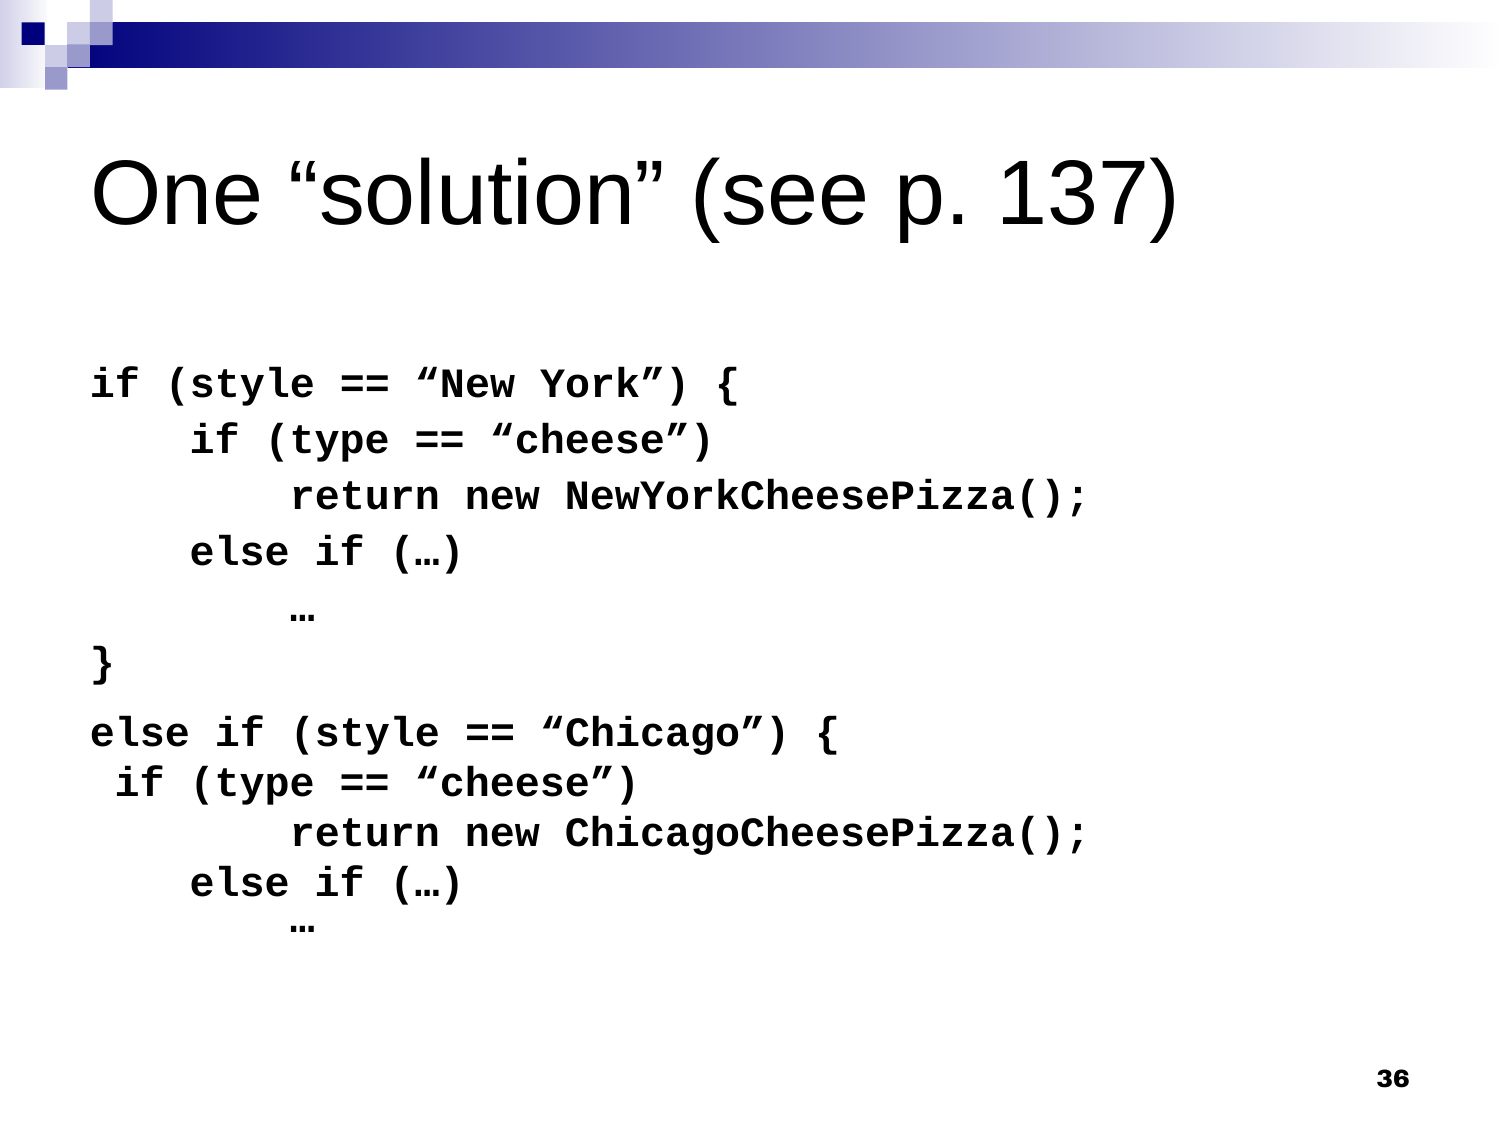

# One “solution” (see p. 137)
if (style == “New York”) {
    if (type == “cheese”)
        return new NewYorkCheesePizza();
    else if (…)
        …
}
else if (style == “Chicago”) {
 if (type == “cheese”)
        return new ChicagoCheesePizza();
    else if (…)
        …

36